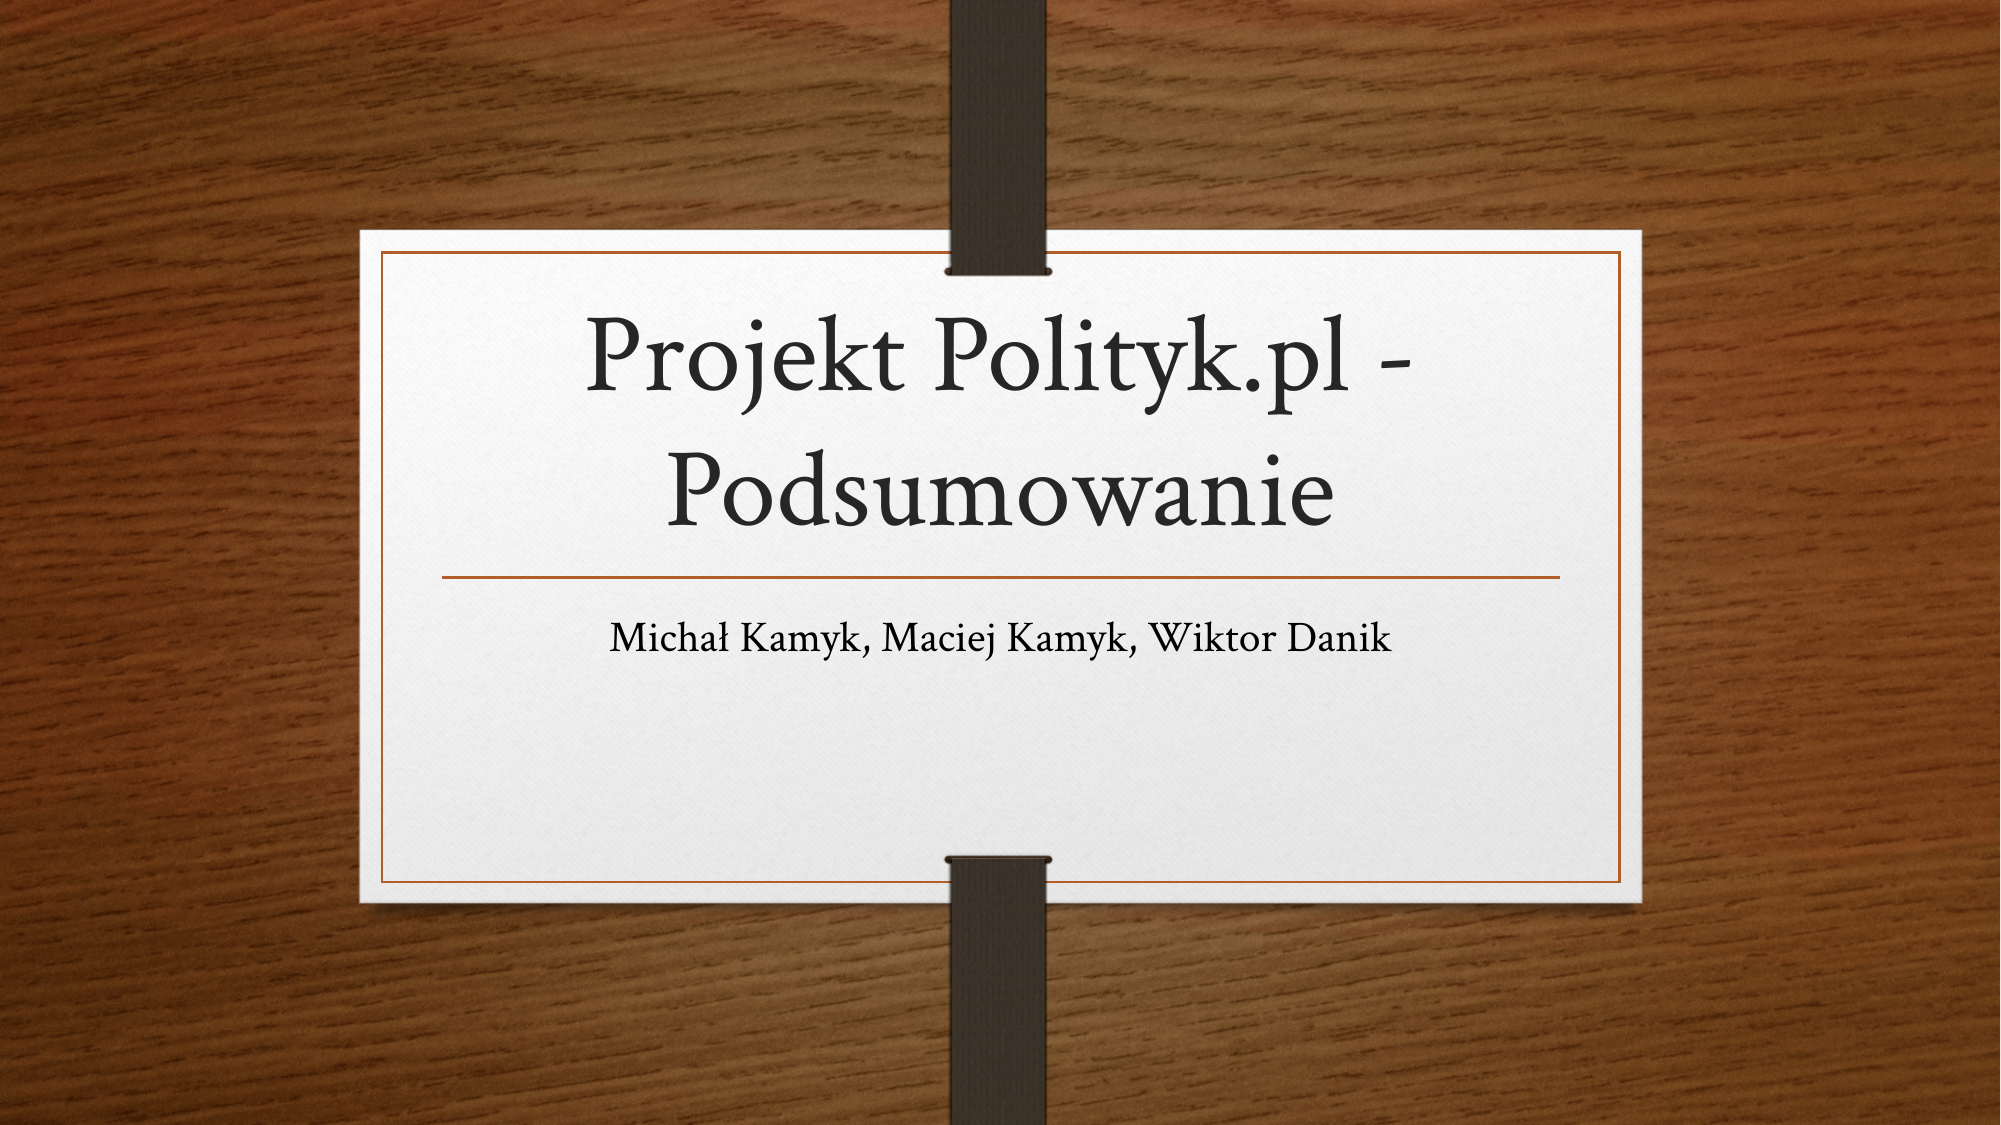

# Projekt Polityk.pl - Podsumowanie
Michał Kamyk, Maciej Kamyk, Wiktor Danik